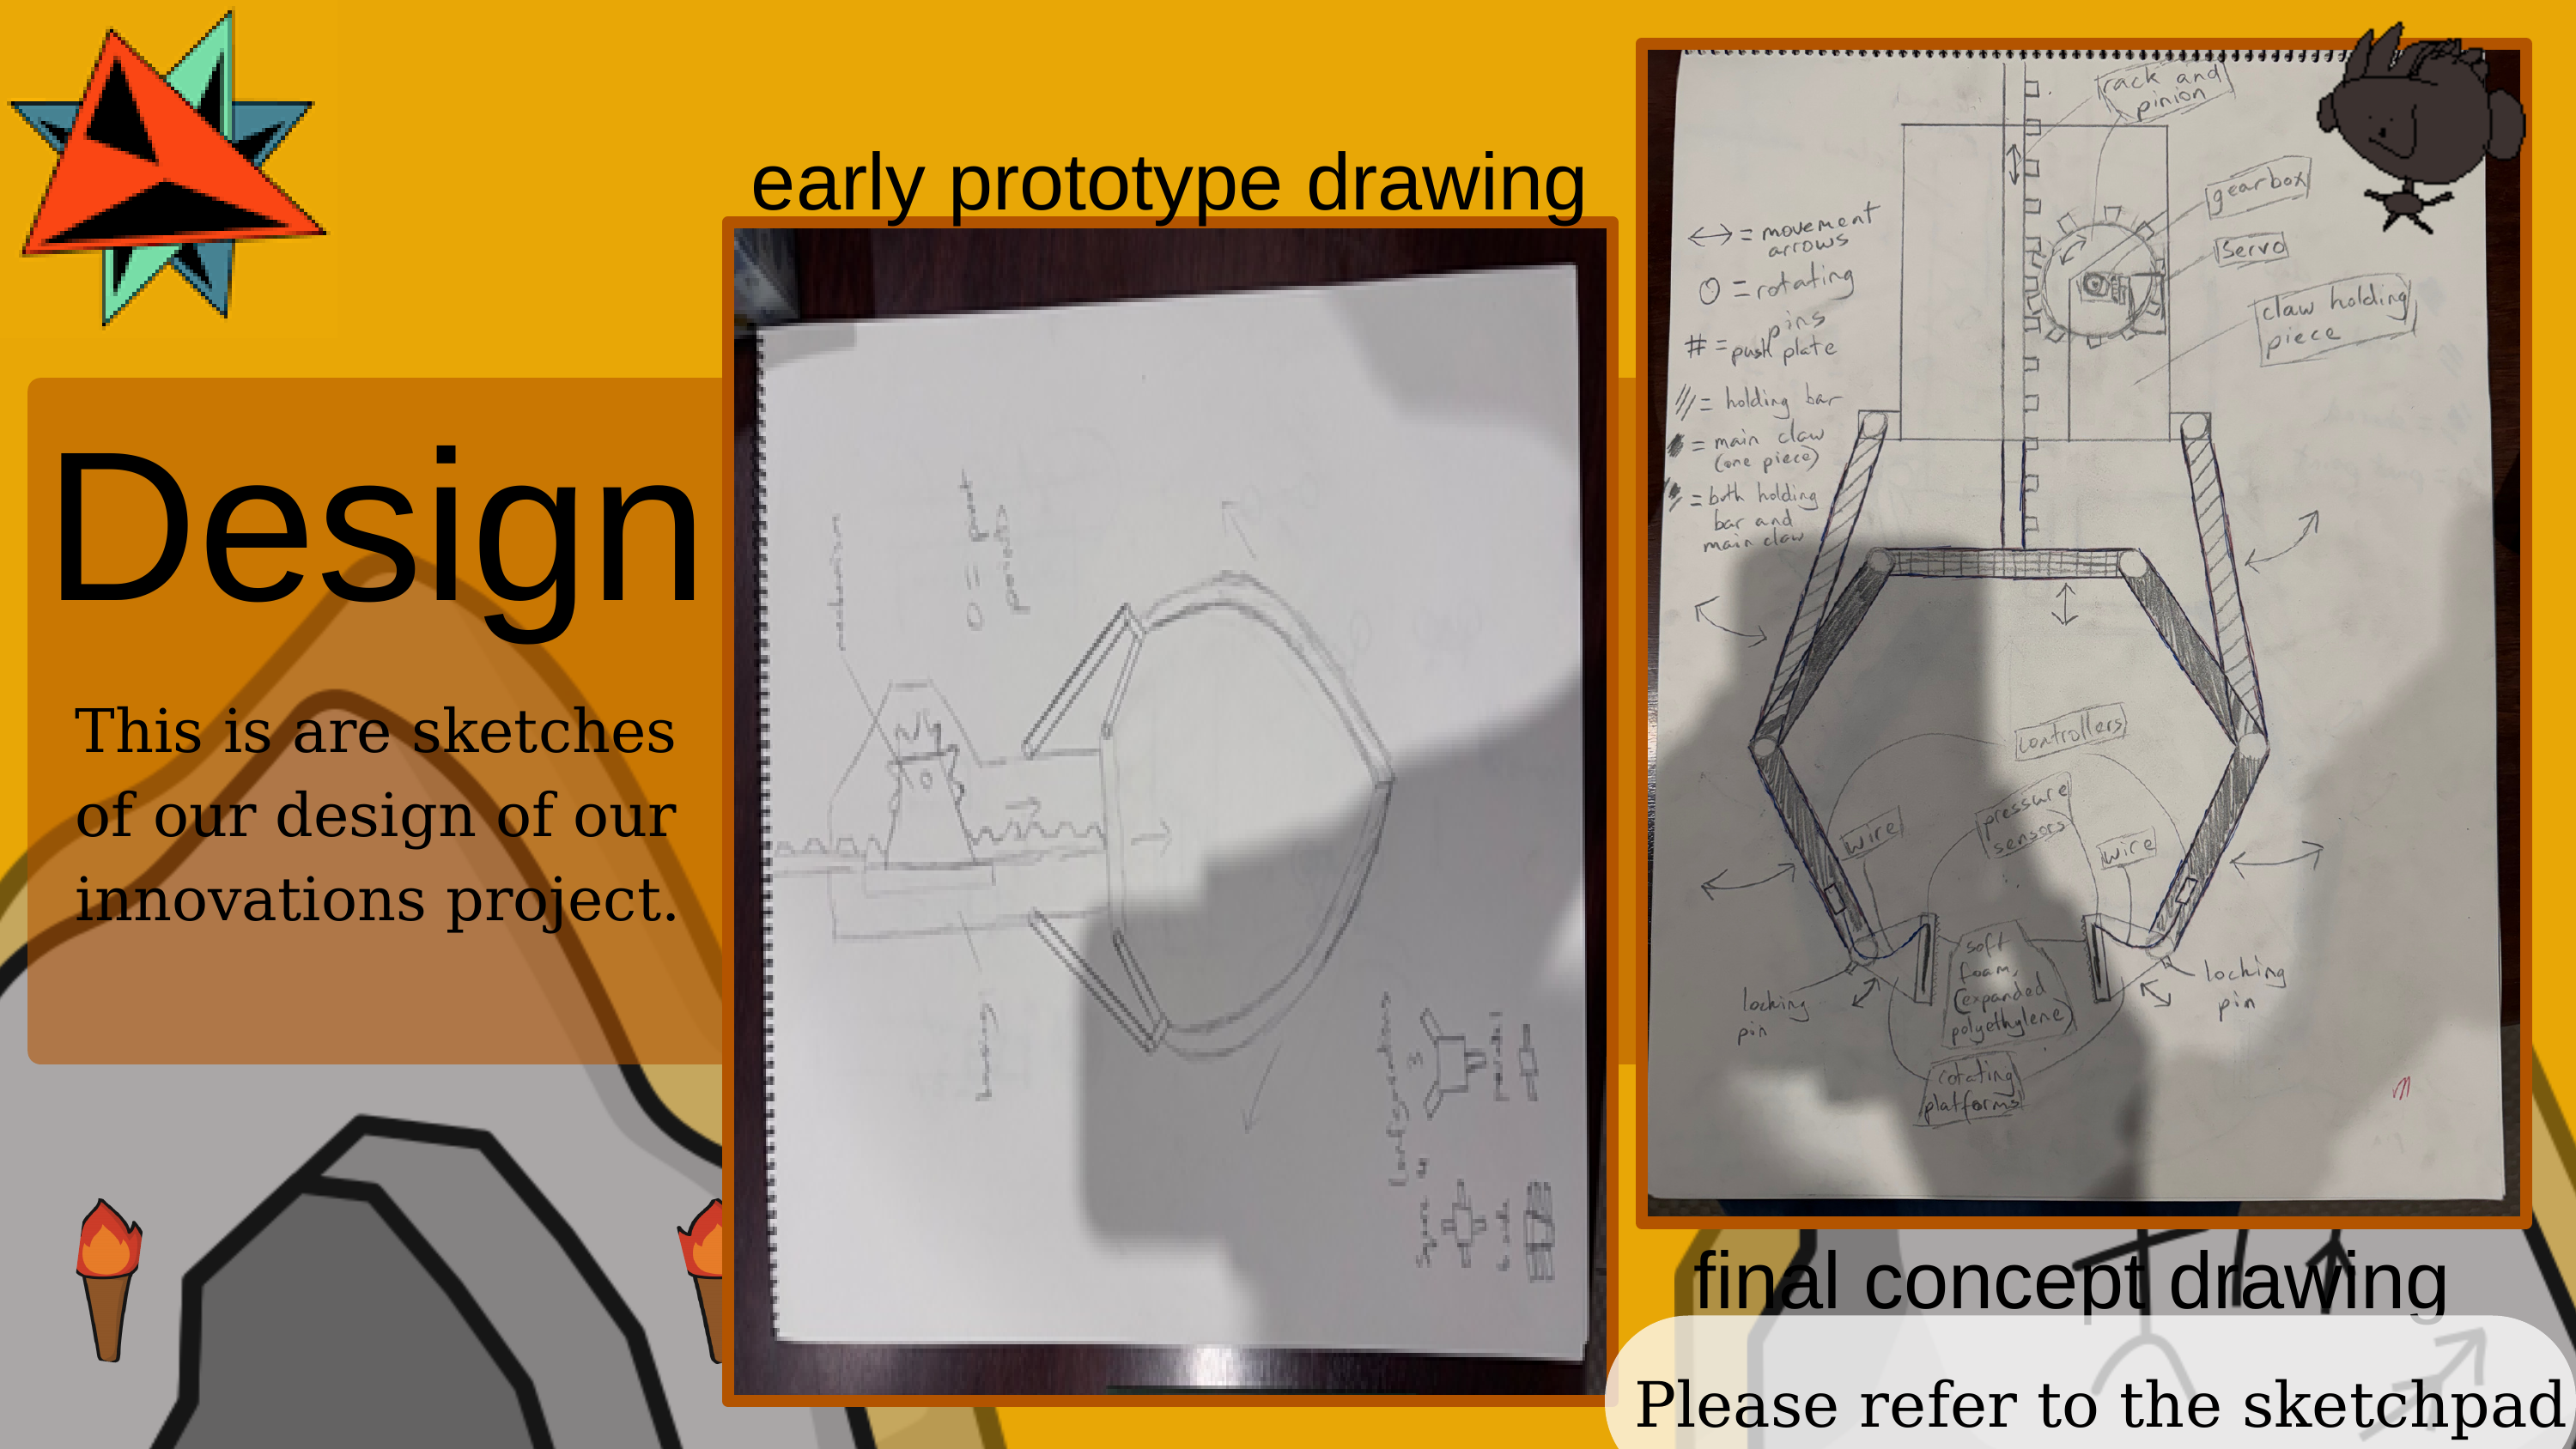

early prototype drawing
Design

This is are sketches of our design of our innovations project.
final concept drawing

Please refer to the sketchpad